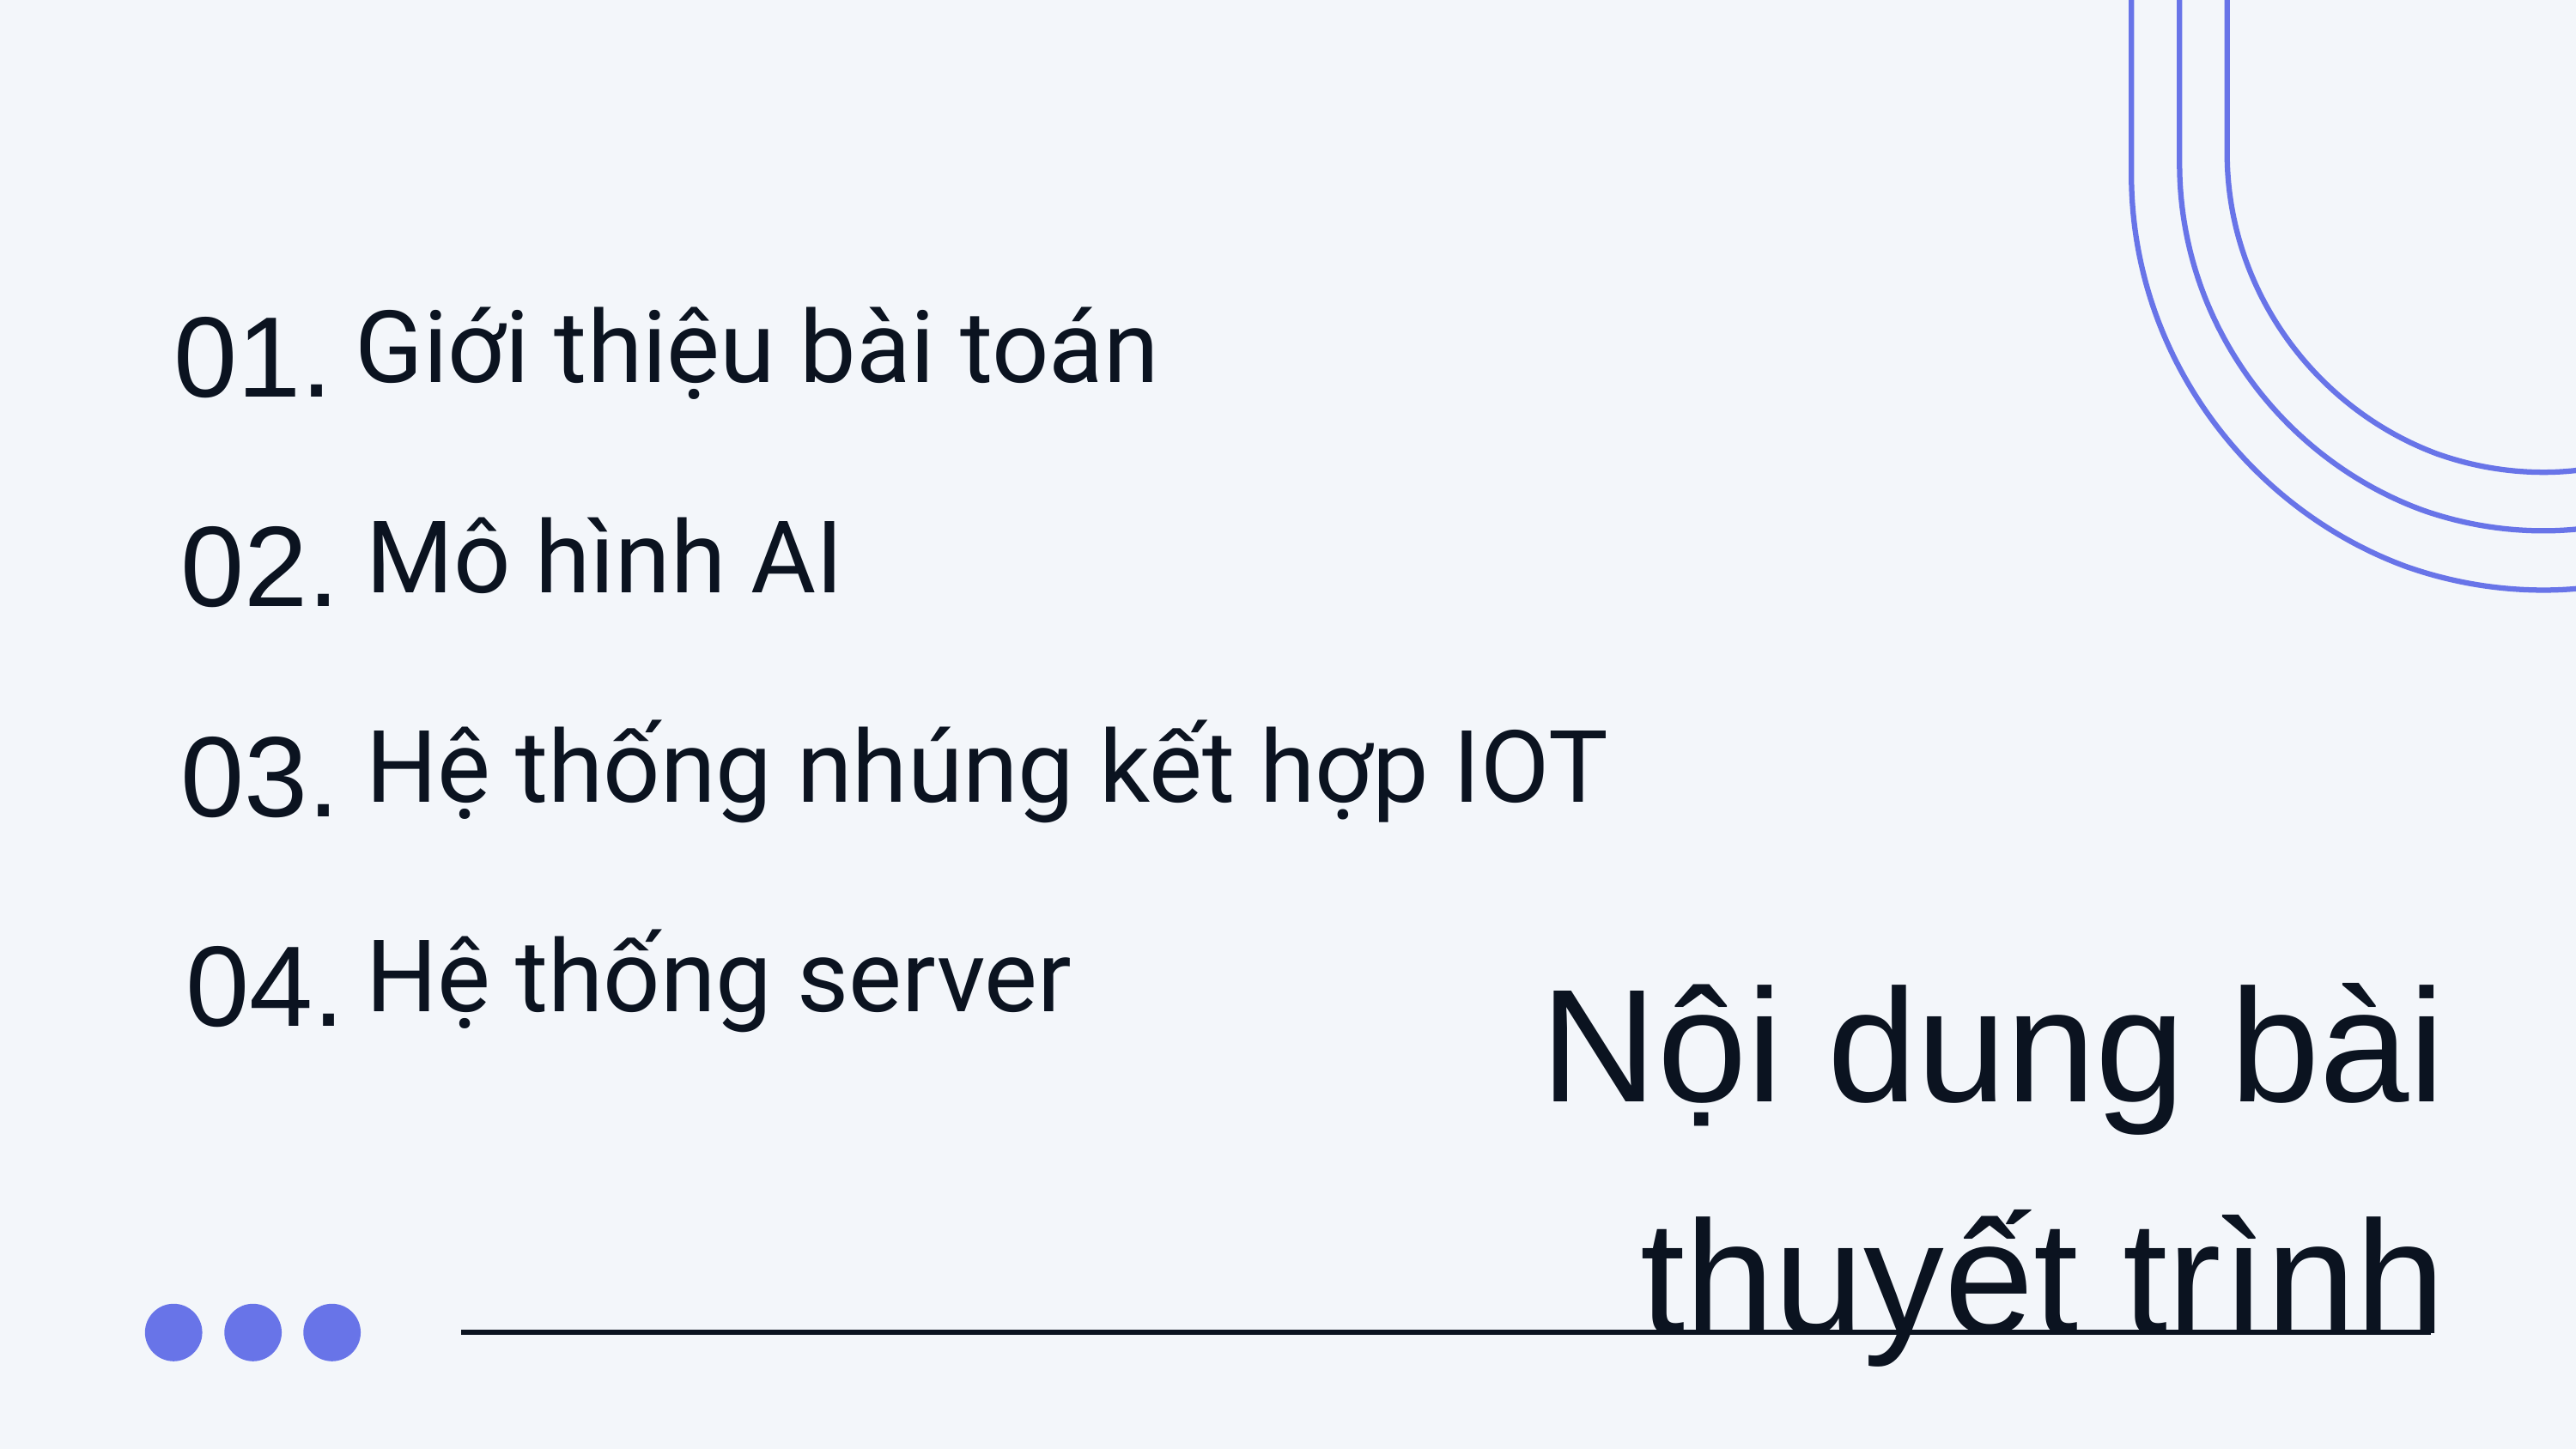

01.
Giới thiệu bài toán
02.
Mô hình AI
03.
Hệ thống nhúng kết hợp IOT
04.
Hệ thống server
Nội dung bài thuyết trình